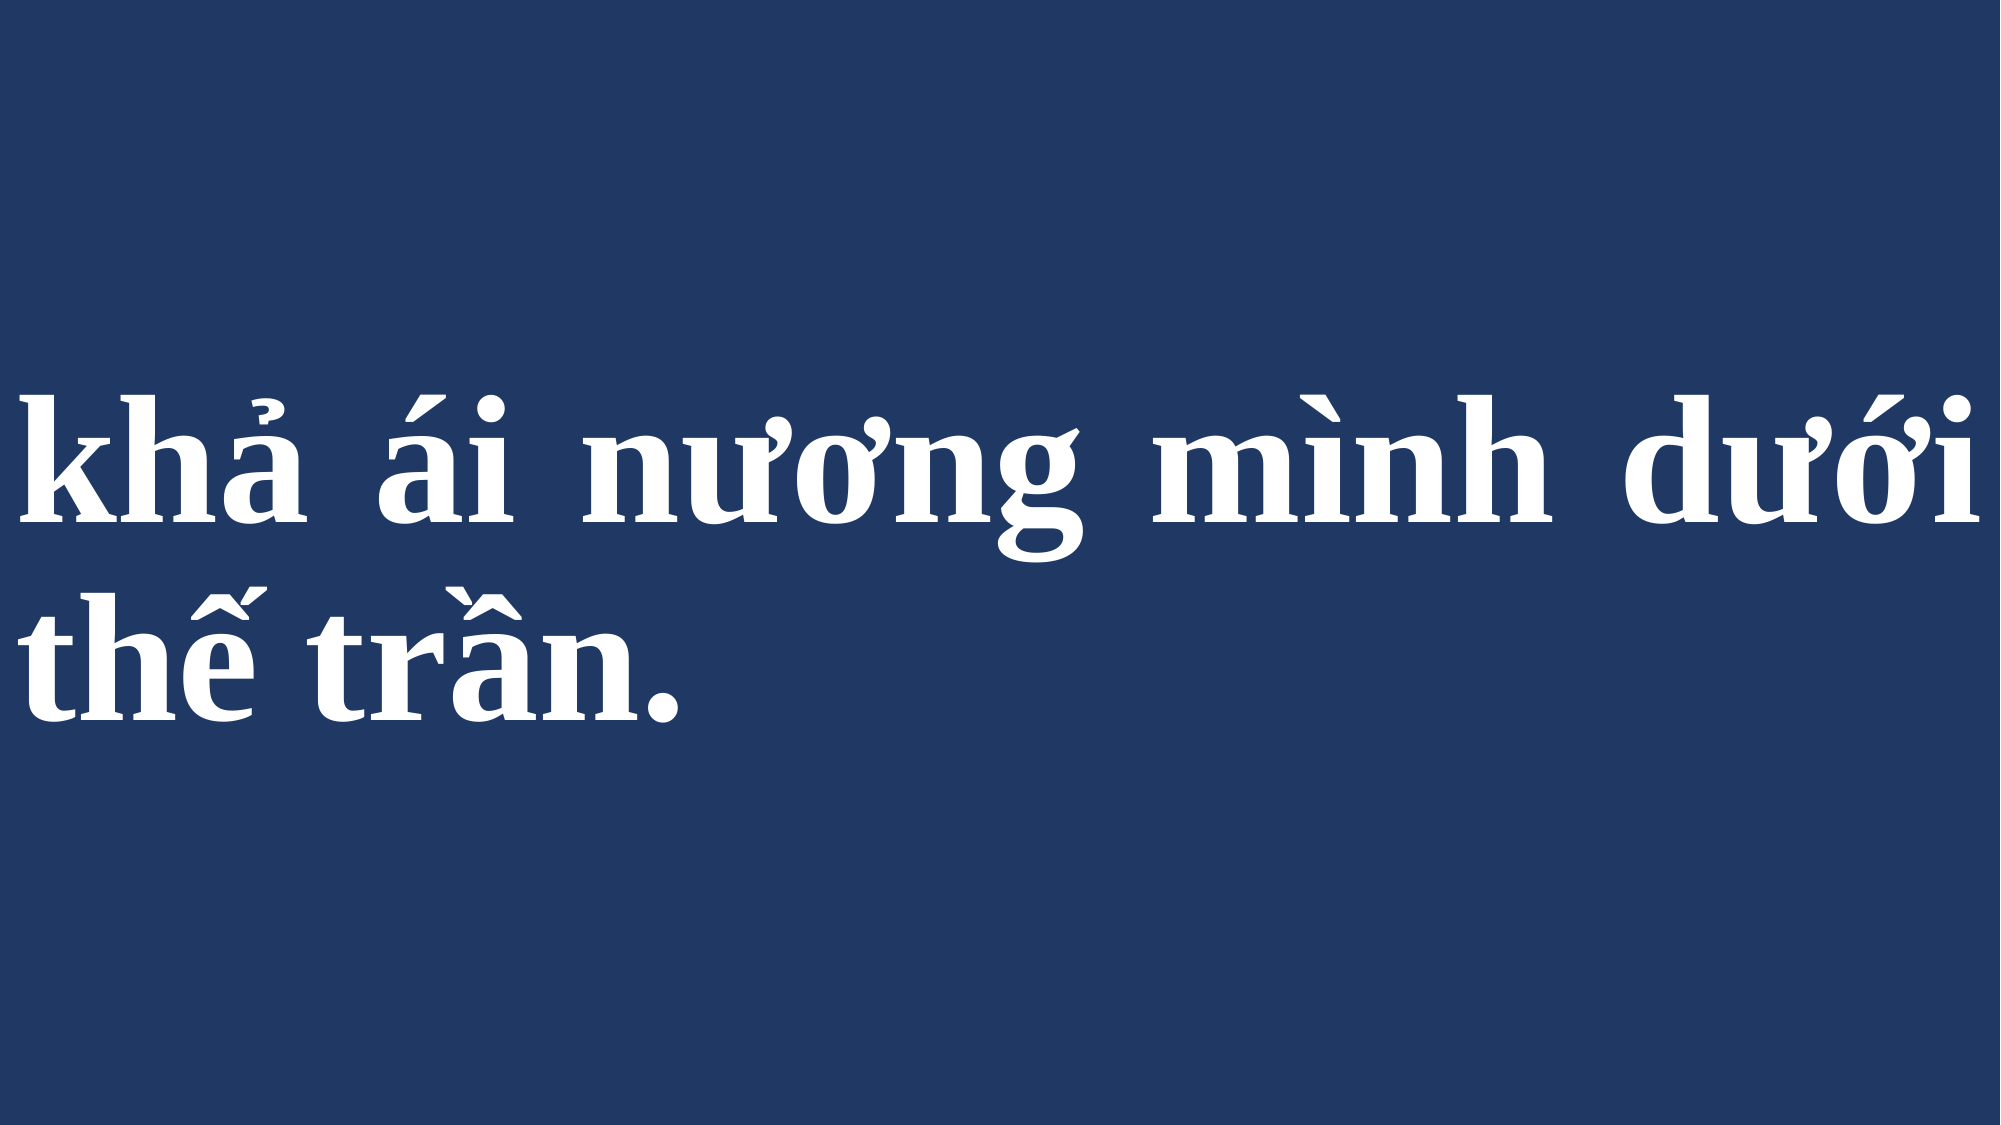

# khả ái nương mình dưới thế trần.